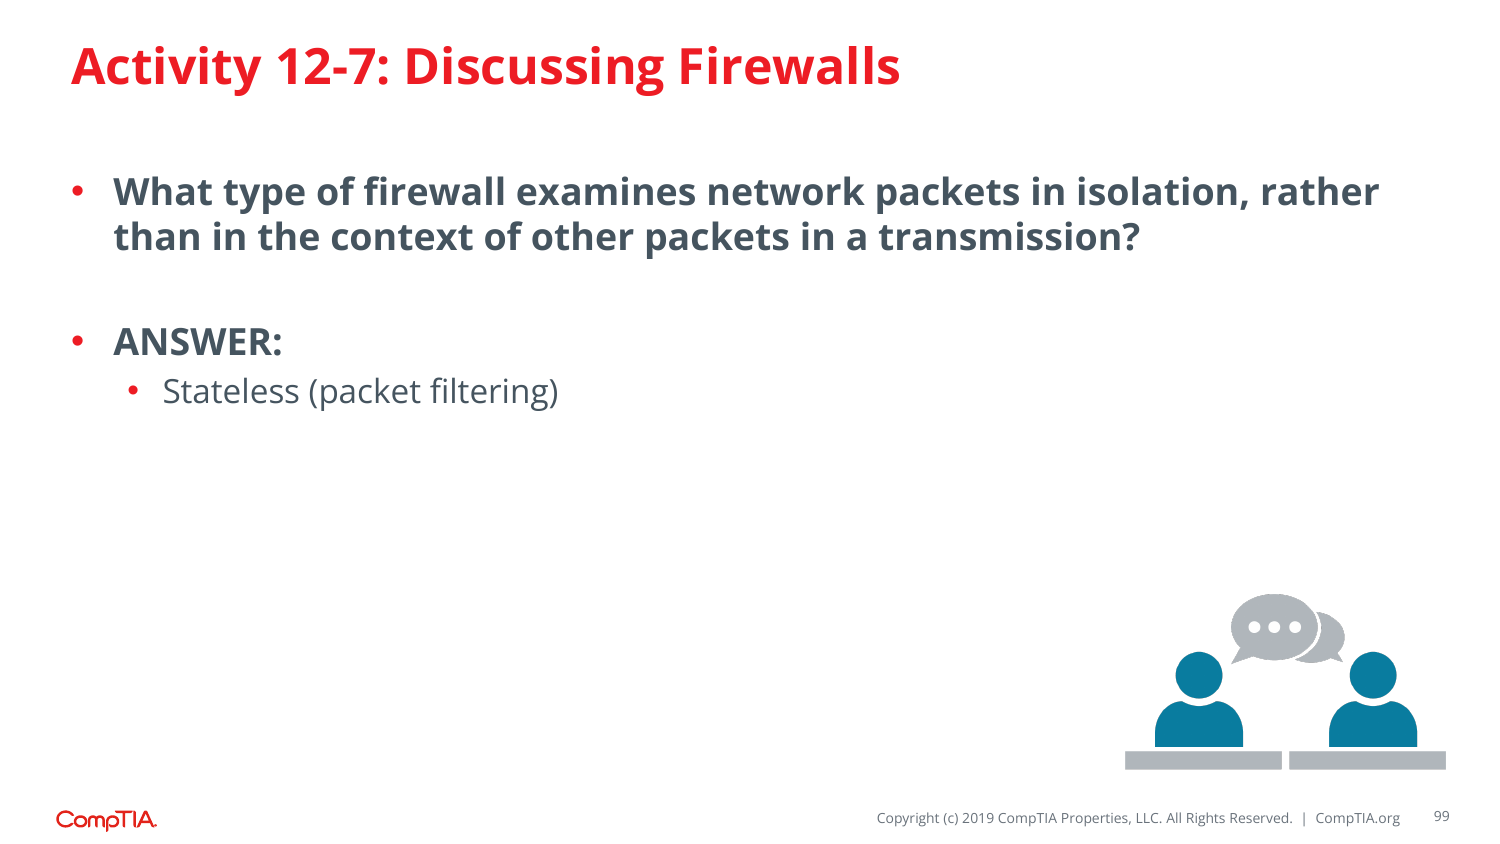

# Activity 12-7: Discussing Firewalls
What type of firewall examines network packets in isolation, rather than in the context of other packets in a transmission?

ANSWER:
Stateless (packet filtering)

99